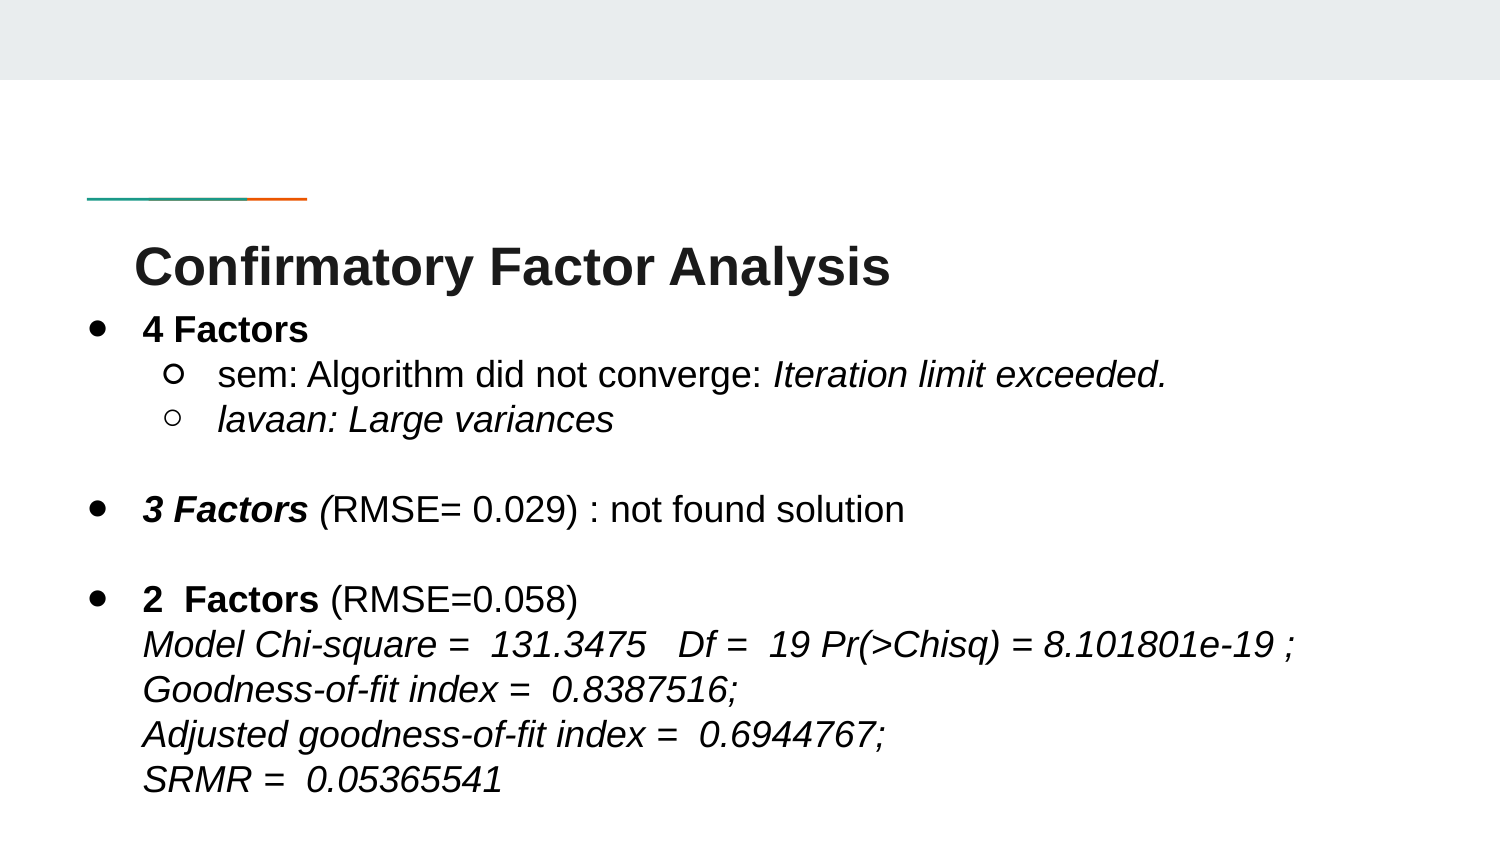

# Confirmatory Factor Analysis
4 Factors
sem: Algorithm did not converge: Iteration limit exceeded.
lavaan: Large variances
3 Factors (RMSE= 0.029) : not found solution
2  Factors (RMSE=0.058)
Model Chi-square =  131.3475   Df =  19 Pr(>Chisq) = 8.101801e-19 ;
Goodness-of-fit index =  0.8387516;
Adjusted goodness-of-fit index =  0.6944767;
SRMR =  0.05365541